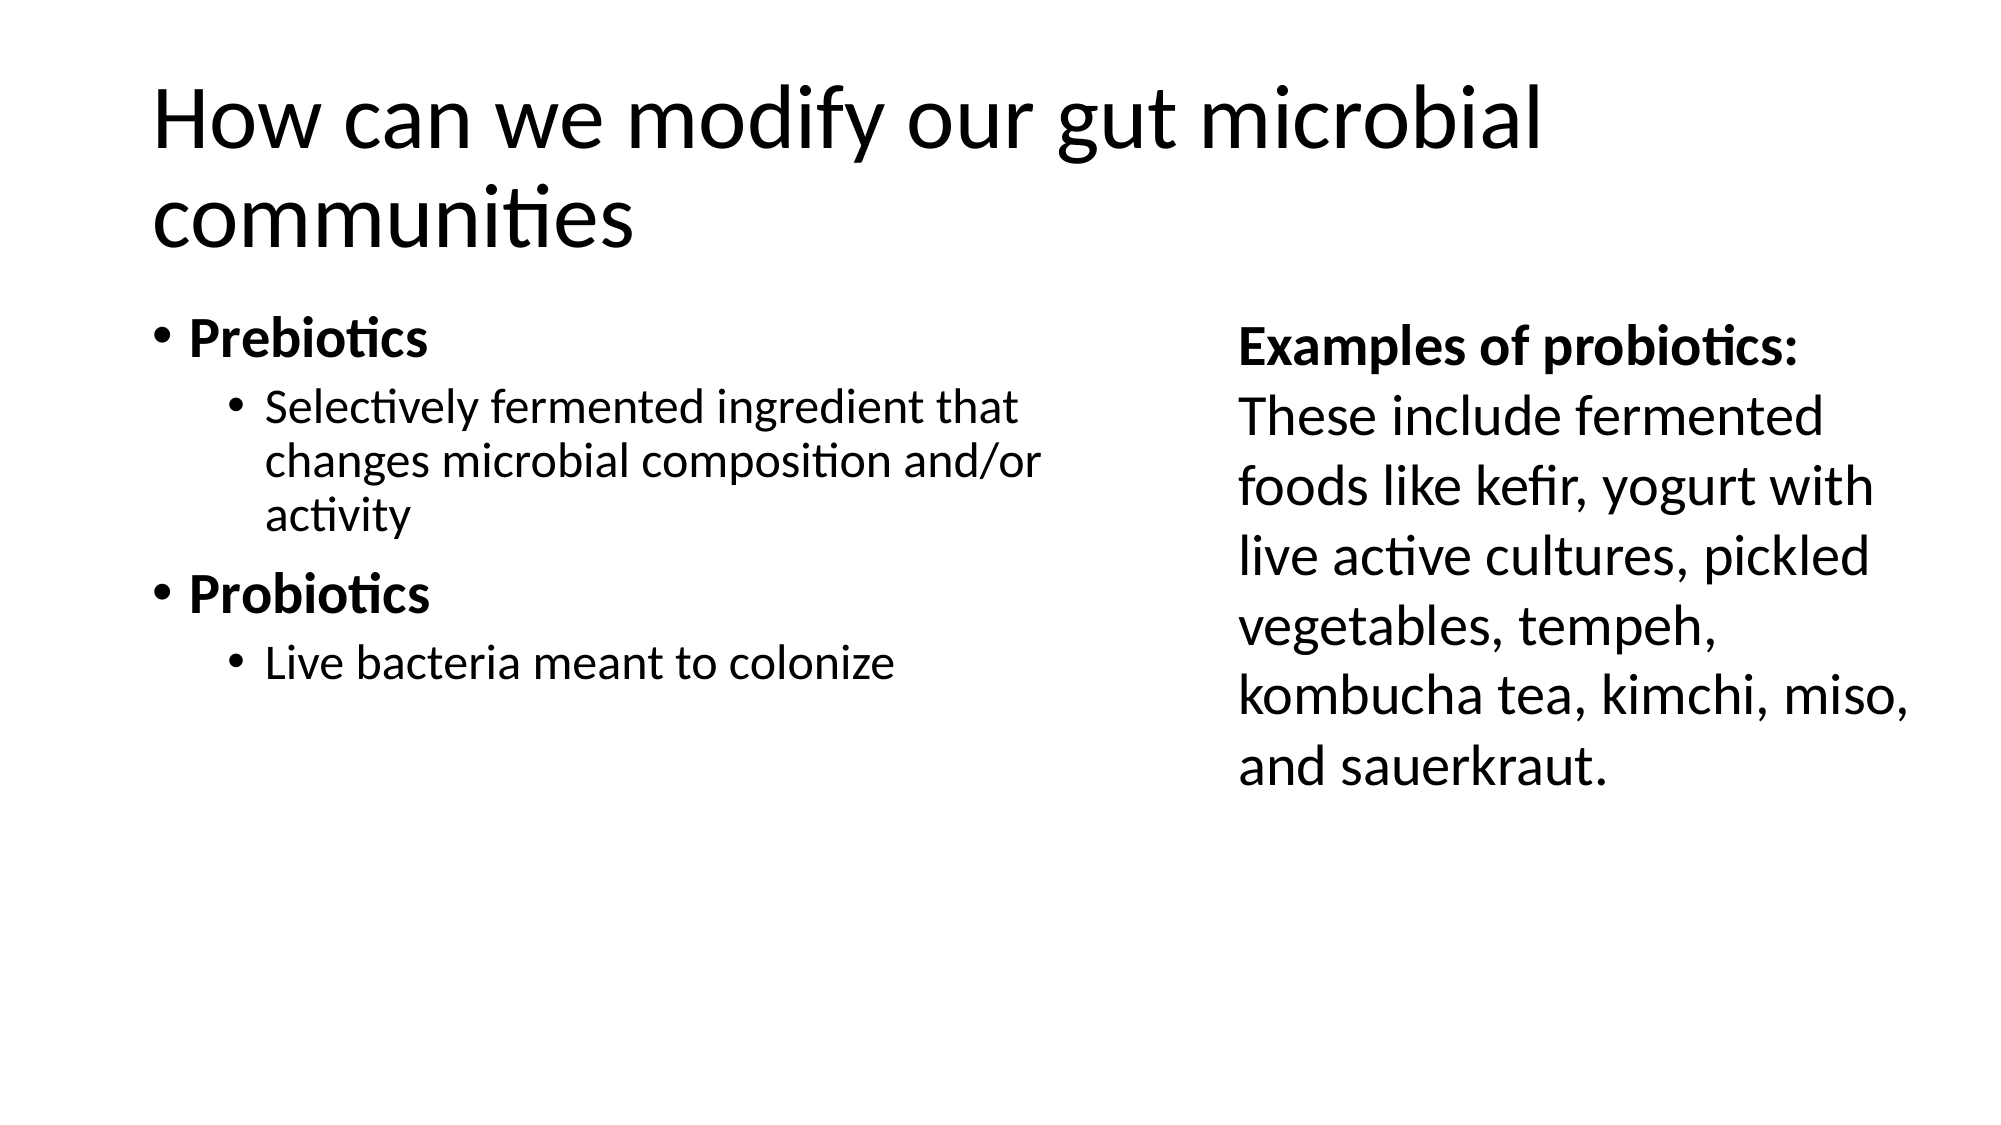

# How can we modify our gut microbial communities
Prebiotics
Selectively fermented ingredient that changes microbial composition and/or activity
Probiotics
Live bacteria meant to colonize
Examples of probiotics:
These include fermented foods like kefir, yogurt with live active cultures, pickled vegetables, tempeh, kombucha tea, kimchi, miso, and sauerkraut.